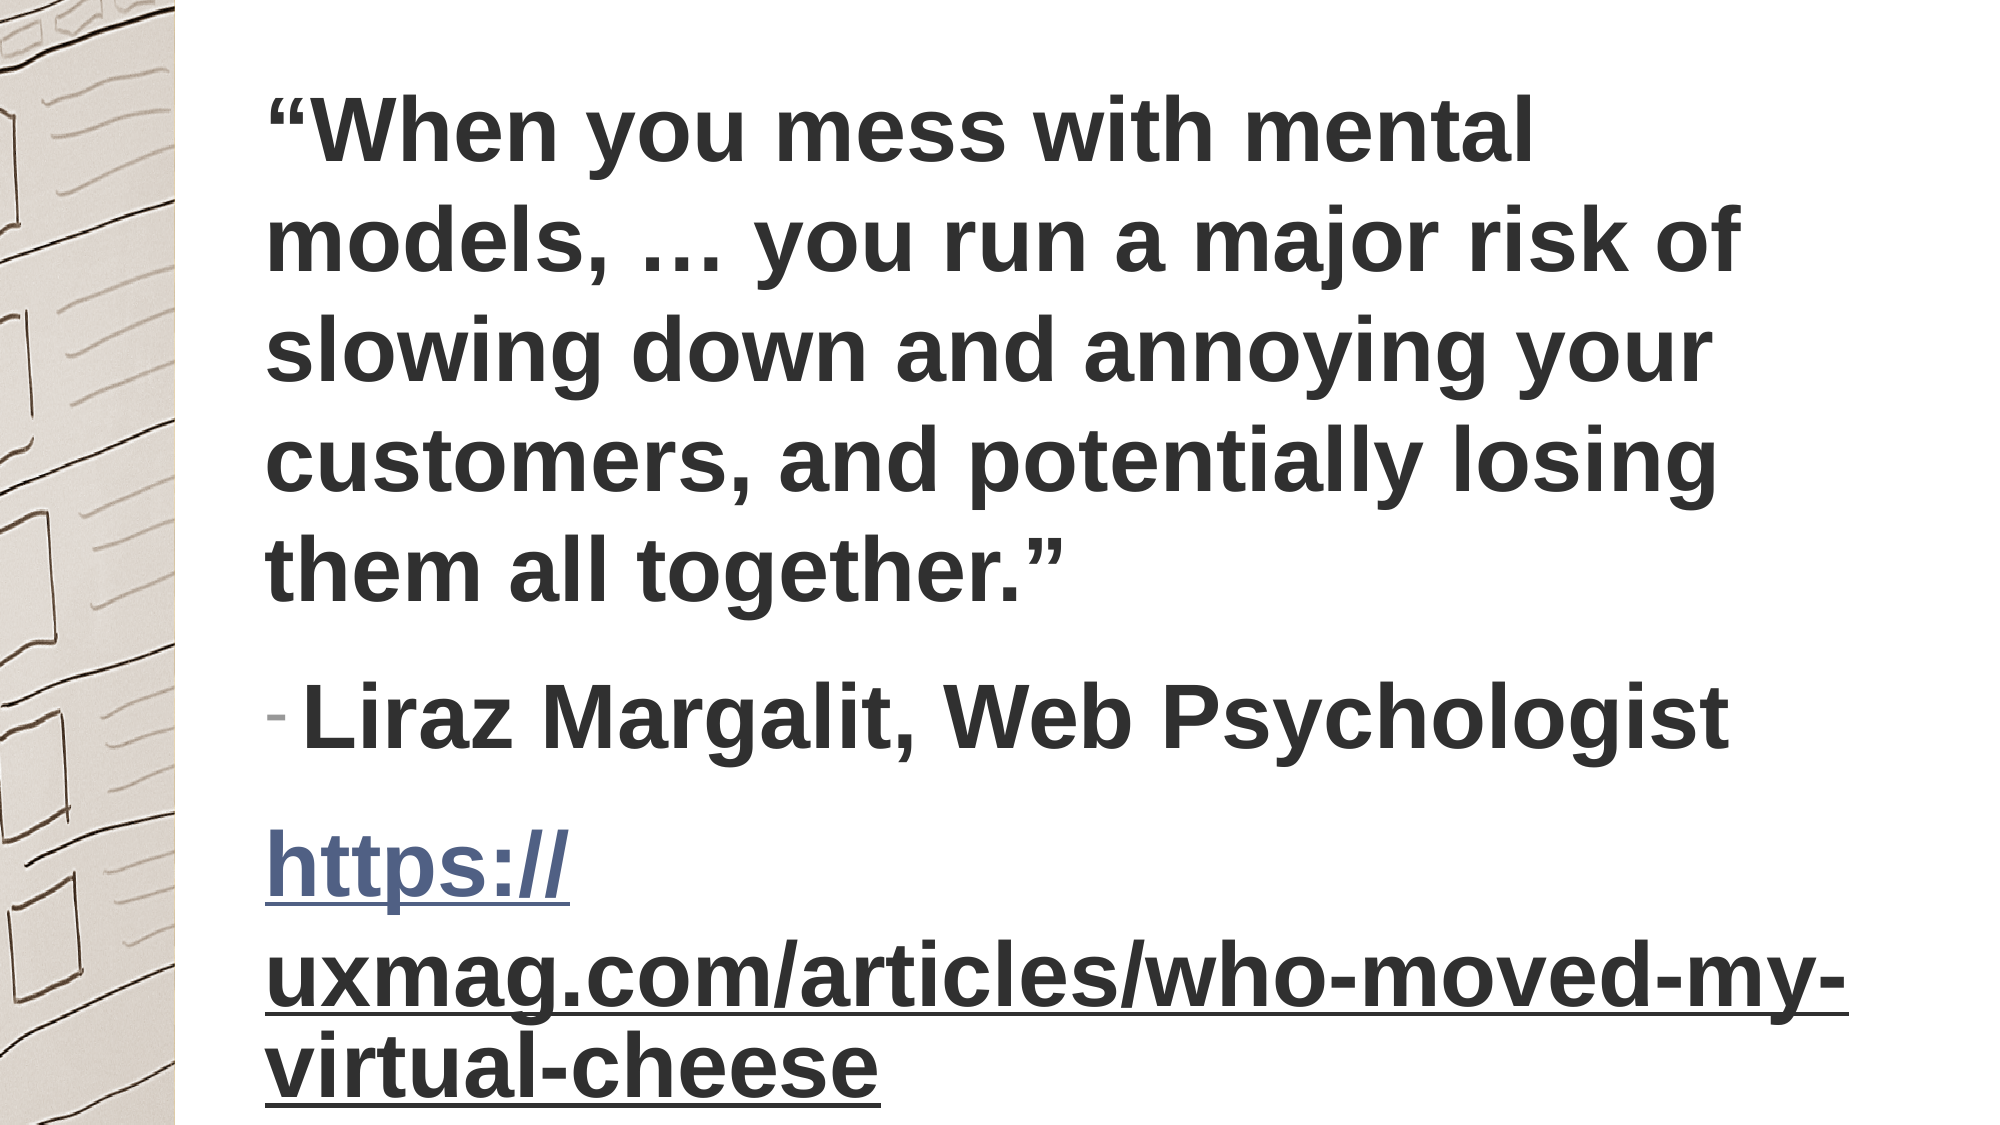

“When you mess with mental models, … you run a major risk of slowing down and annoying your customers, and potentially losing them all together.”
Liraz Margalit, Web Psychologist
https://uxmag.com/articles/who-moved-my-virtual-cheese